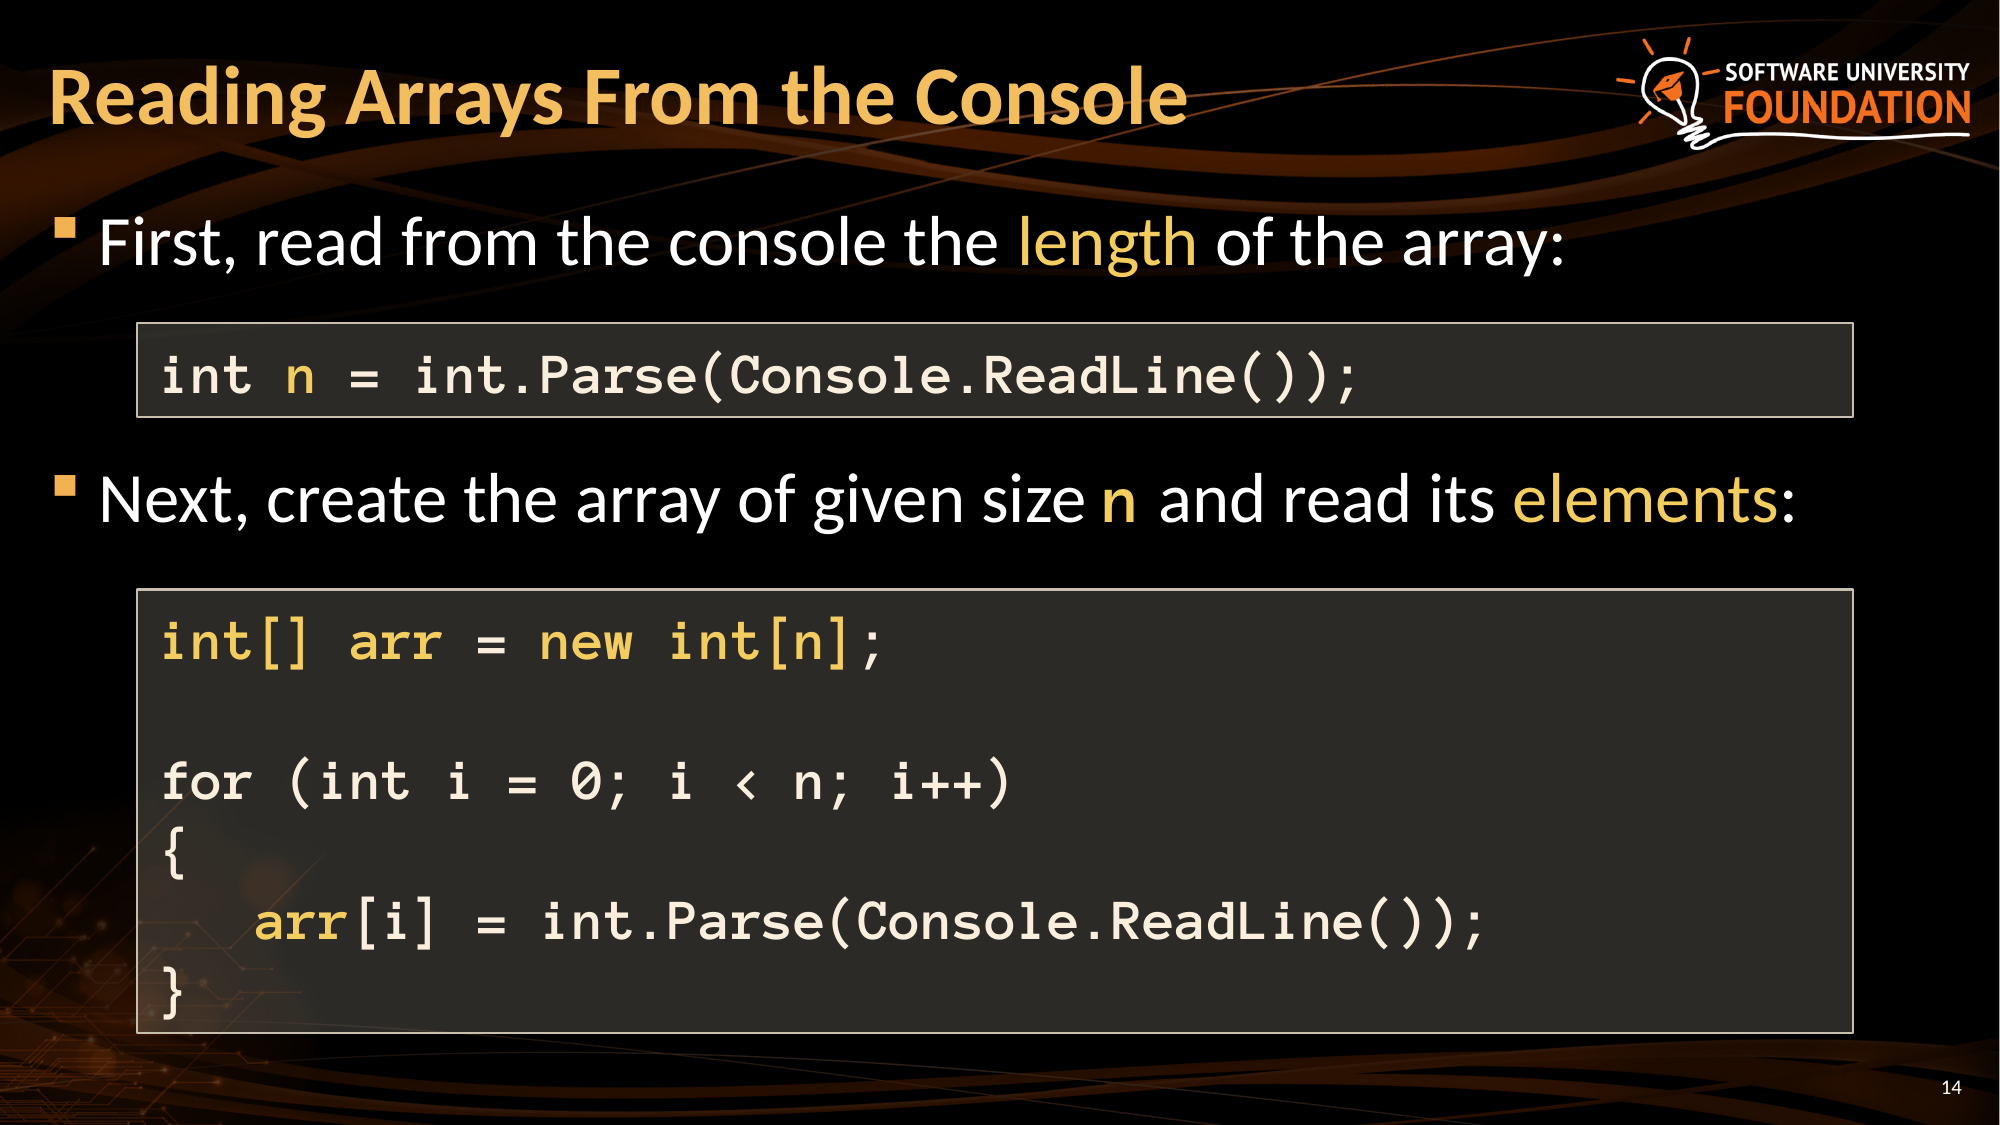

# Reading Arrays From the Console
First, read from the console the length of the array:

Next, create the array of given size n and read its elements:
int n = int.Parse(Console.ReadLine());
int[] arr = new int[n];

for (int i = 0; i < n; i++)
{
   arr[i] = int.Parse(Console.ReadLine());
}
14